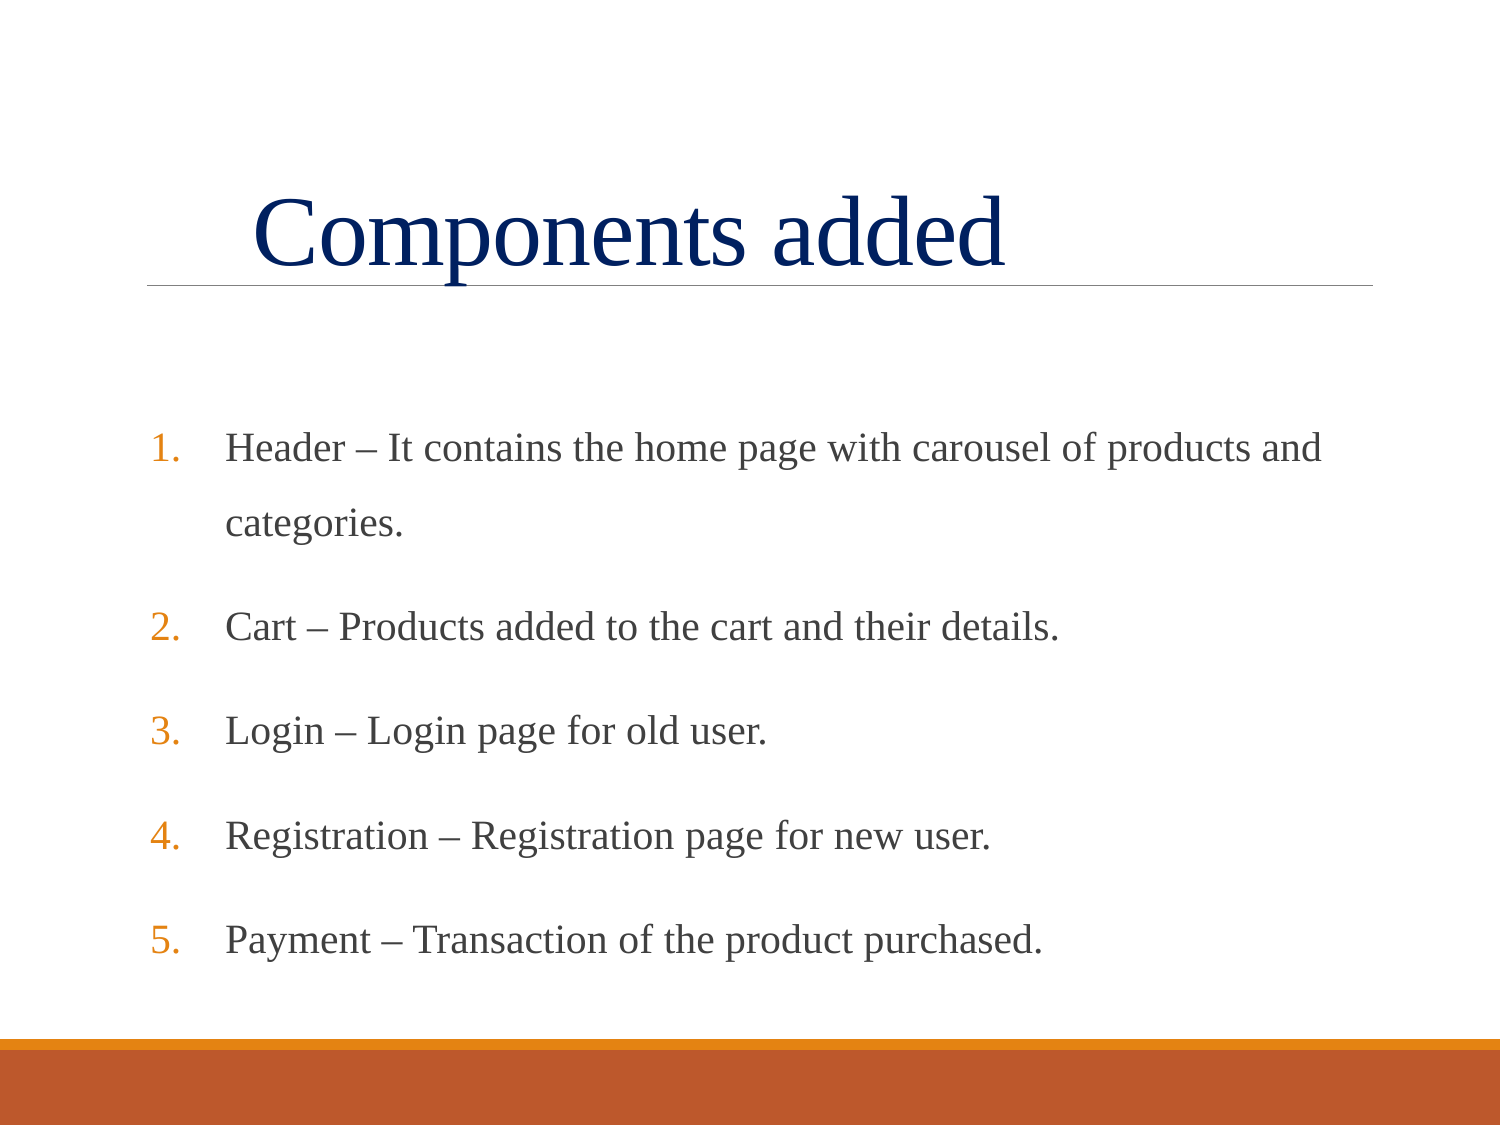

# Components added
Header – It contains the home page with carousel of products and categories.
Cart – Products added to the cart and their details.
Login – Login page for old user.
Registration – Registration page for new user.
Payment – Transaction of the product purchased.